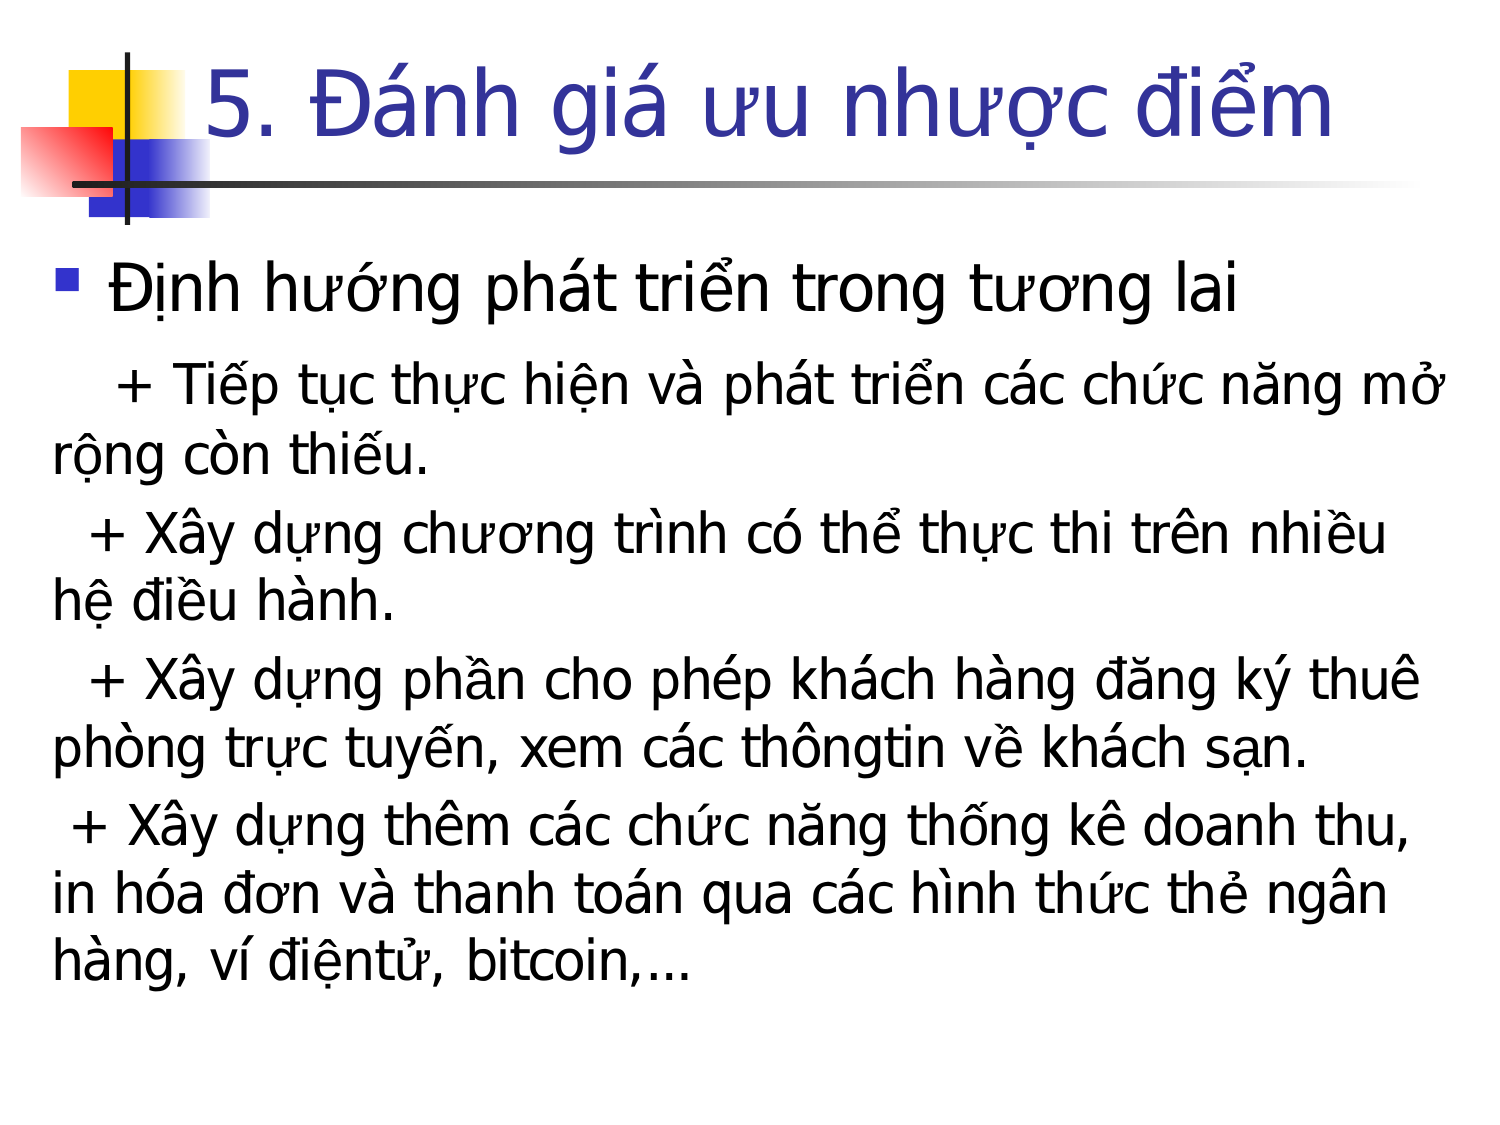

# 5. Đánh giá ưu nhược điểm
Định hướng phát triển trong tương lai
   + Tiếp tục thực hiện và phát triển các chức năng mở rộng còn thiếu.
  + Xây dựng chương trình có thể thực thi trên nhiều hệ điều hành.
  + Xây dựng phần cho phép khách hàng đăng ký thuê phòng trực tuyến, xem các thôngtin về khách sạn.
 + Xây dựng thêm các chức năng thống kê doanh thu, in hóa đơn và thanh toán qua các hình thức thẻ ngân hàng, ví điệntử, bitcoin,…